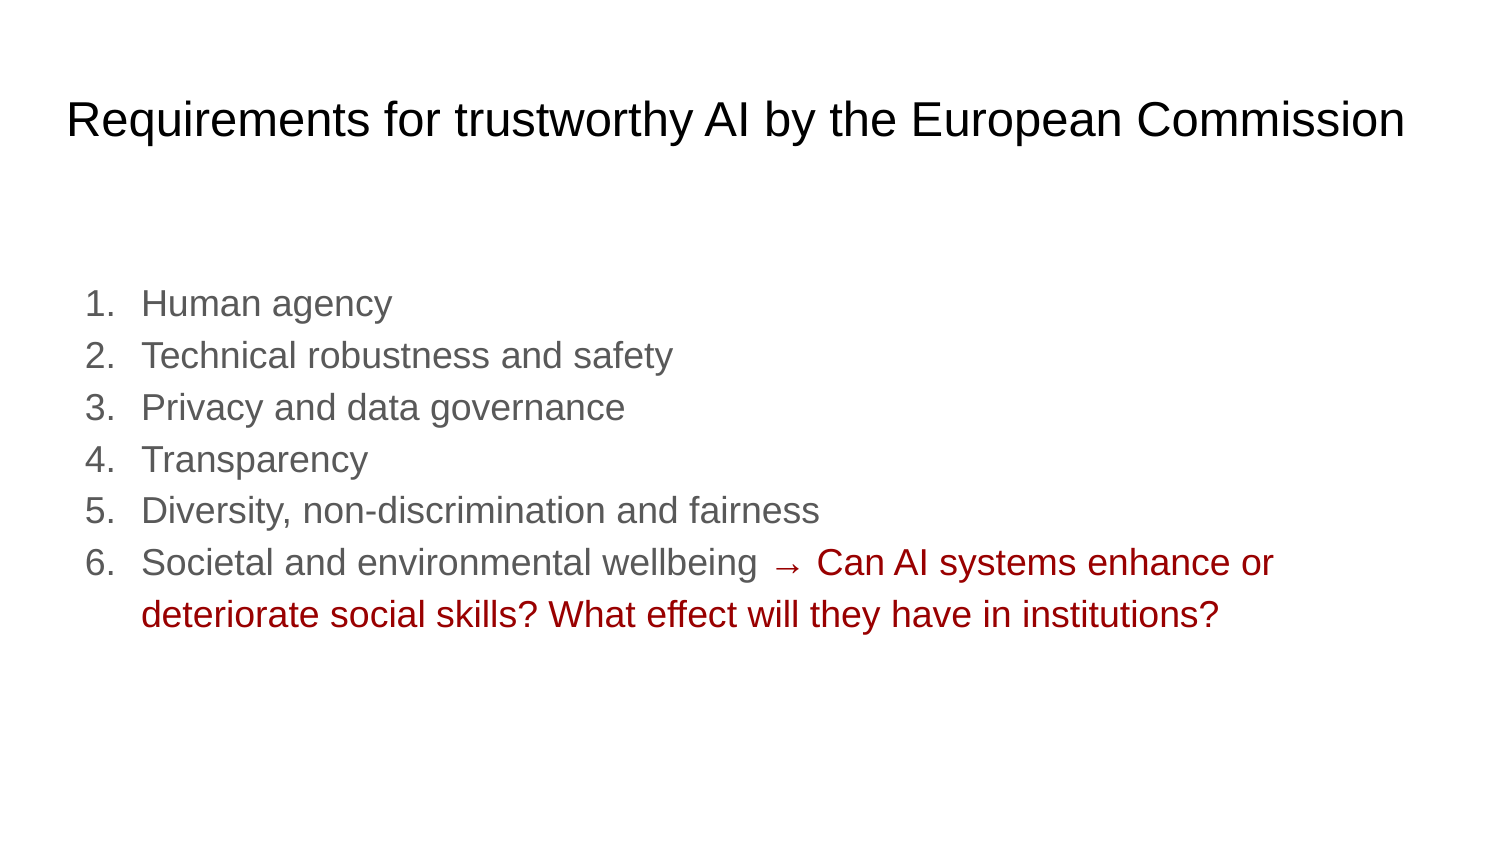

# Requirements for trustworthy AI by the European Commission
Human agency
Technical robustness and safety
Privacy and data governance
Transparency
Diversity, non-discrimination and fairness
Societal and environmental wellbeing → Can AI systems enhance or deteriorate social skills? What effect will they have in institutions?